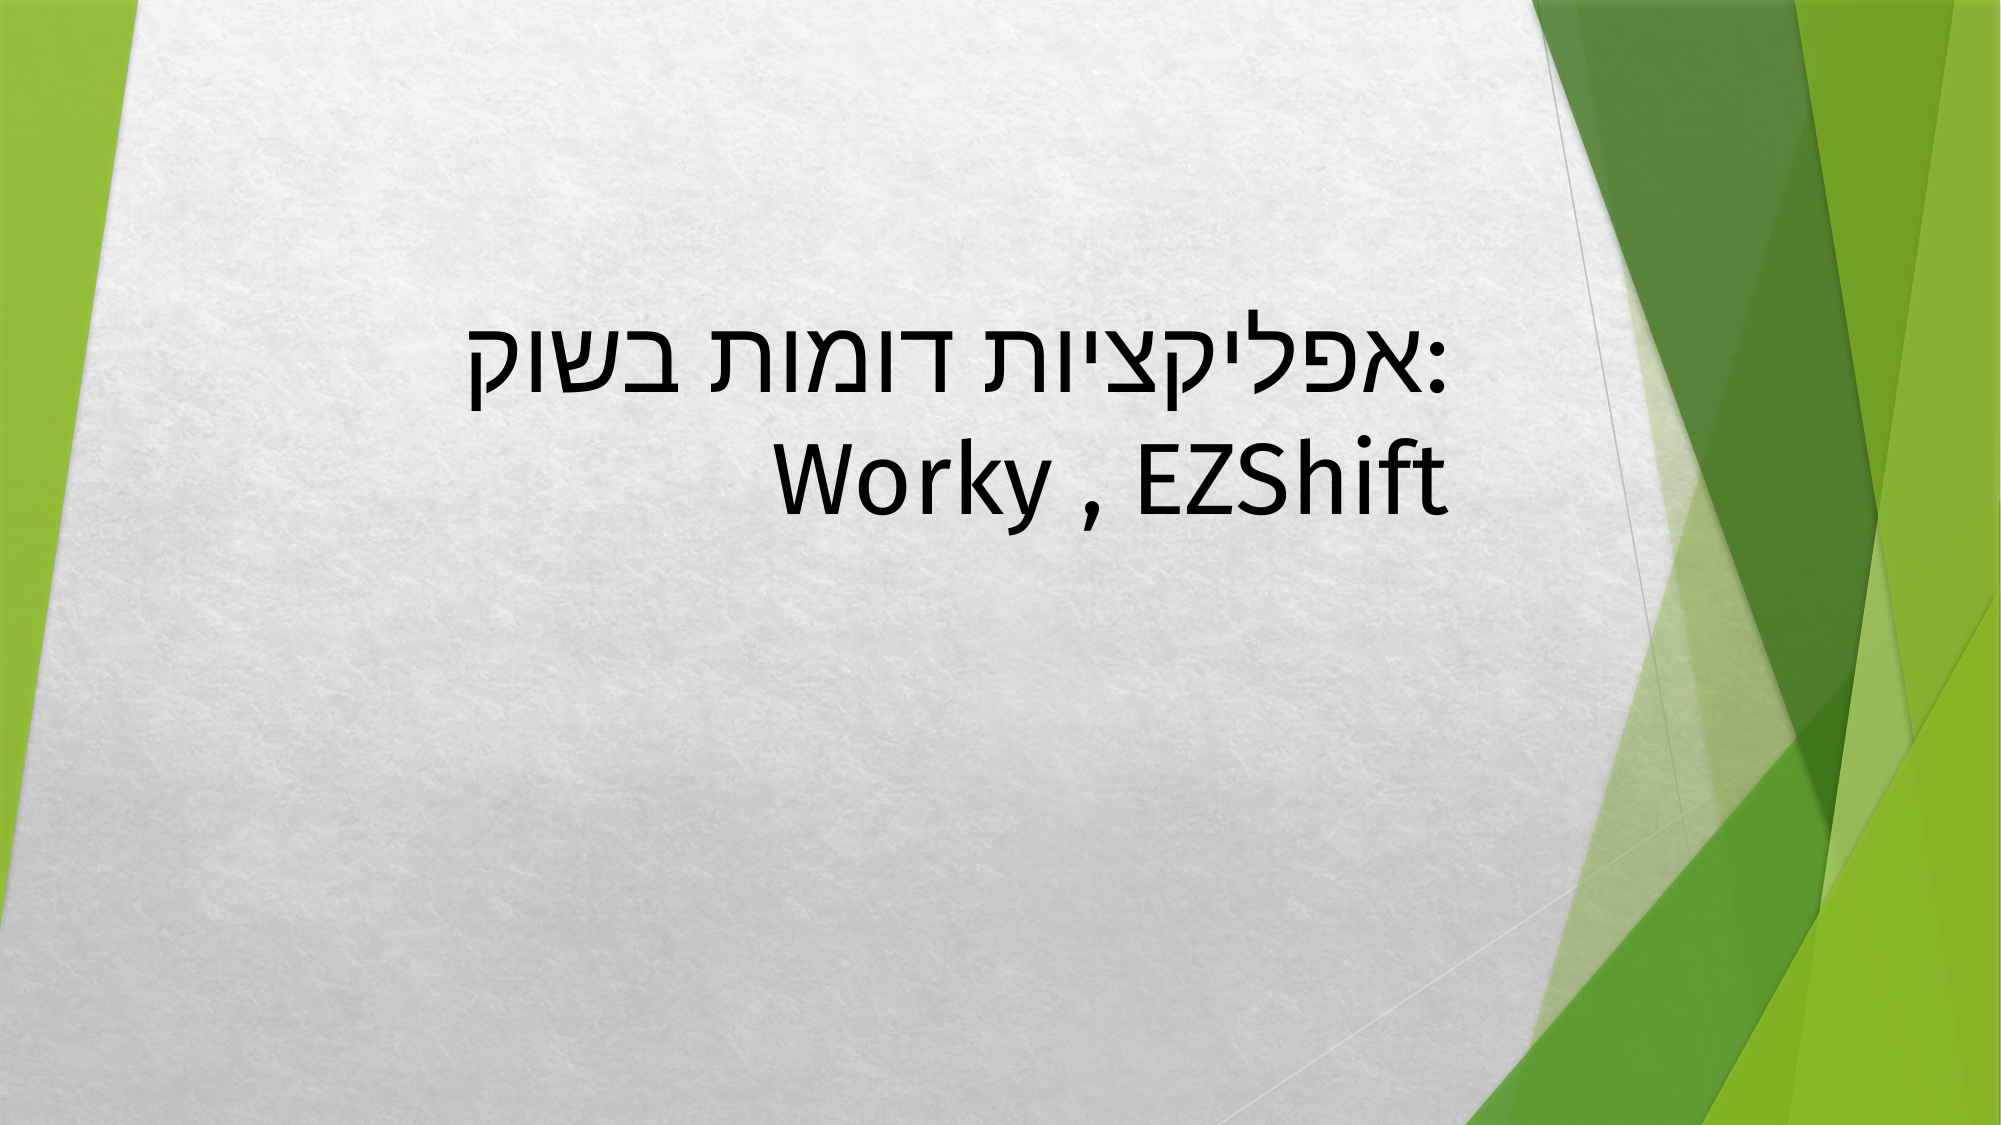

# אפליקציות דומות בשוק: Worky , EZShift